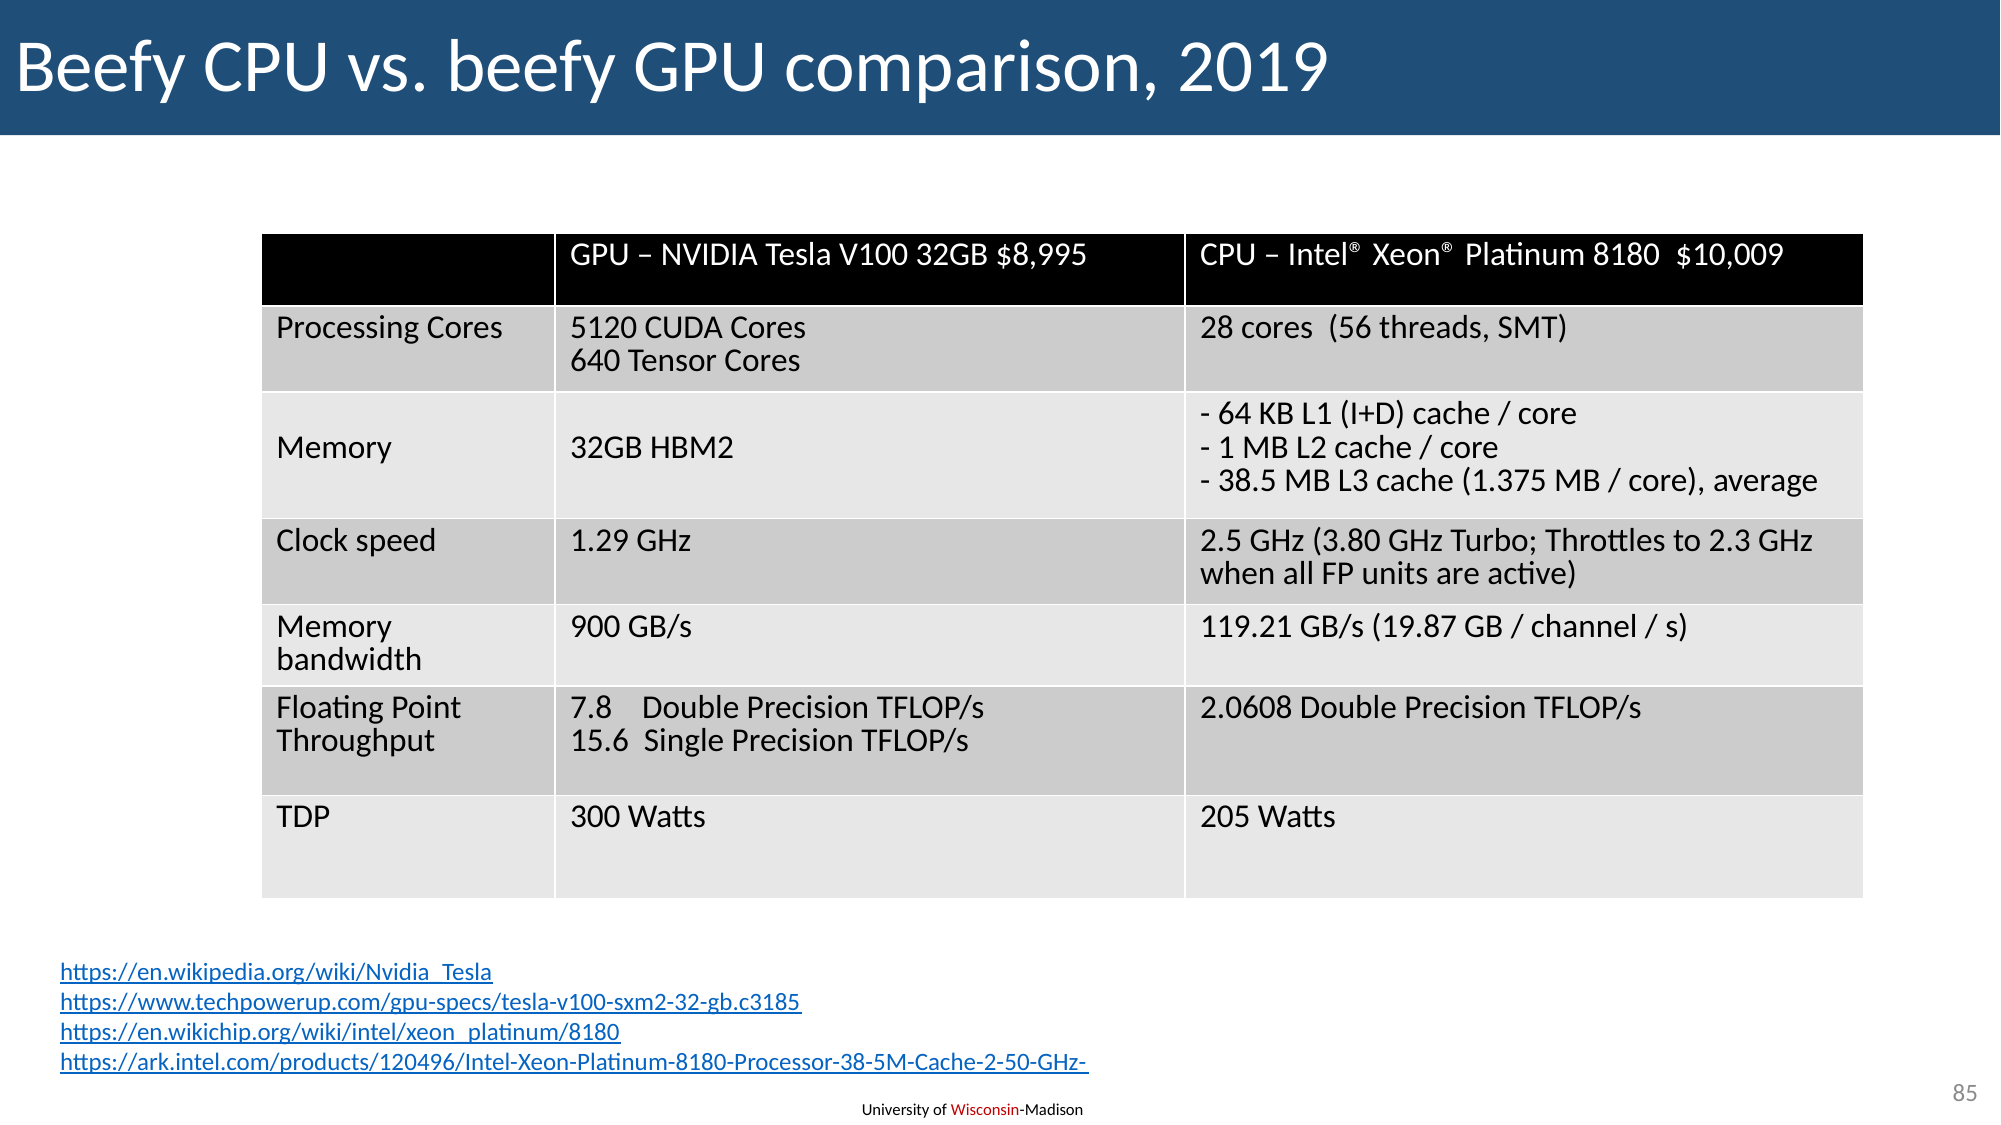

# Beefy CPU vs. beefy GPU comparison, 2019
|  | GPU – NVIDIA Tesla V100 32GB $8,995 | CPU – Intel® Xeon® Platinum 8180  $10,009 |
| --- | --- | --- |
| Processing Cores | 5120 CUDA Cores 640 Tensor Cores | 28 cores  (56 threads, SMT) |
| Memory | 32GB HBM2 | - 64 KB L1 (I+D) cache / core - 1 MB L2 cache / core - 38.5 MB L3 cache (1.375 MB / core), average |
| Clock speed | 1.29 GHz | 2.5 GHz (3.80 GHz Turbo; Throttles to 2.3 GHz when all FP units are active) |
| Memory bandwidth | 900 GB/s | 119.21 GB/s (19.87 GB / channel / s) |
| Floating Point Throughput | 7.8    Double Precision TFLOP/s  15.6  Single Precision TFLOP/s | 2.0608 Double Precision TFLOP/s |
| TDP | 300 Watts | 205 Watts |
https://en.wikipedia.org/wiki/Nvidia_Tesla
https://www.techpowerup.com/gpu-specs/tesla-v100-sxm2-32-gb.c3185
https://en.wikichip.org/wiki/intel/xeon_platinum/8180
https://ark.intel.com/products/120496/Intel-Xeon-Platinum-8180-Processor-38-5M-Cache-2-50-GHz-
85